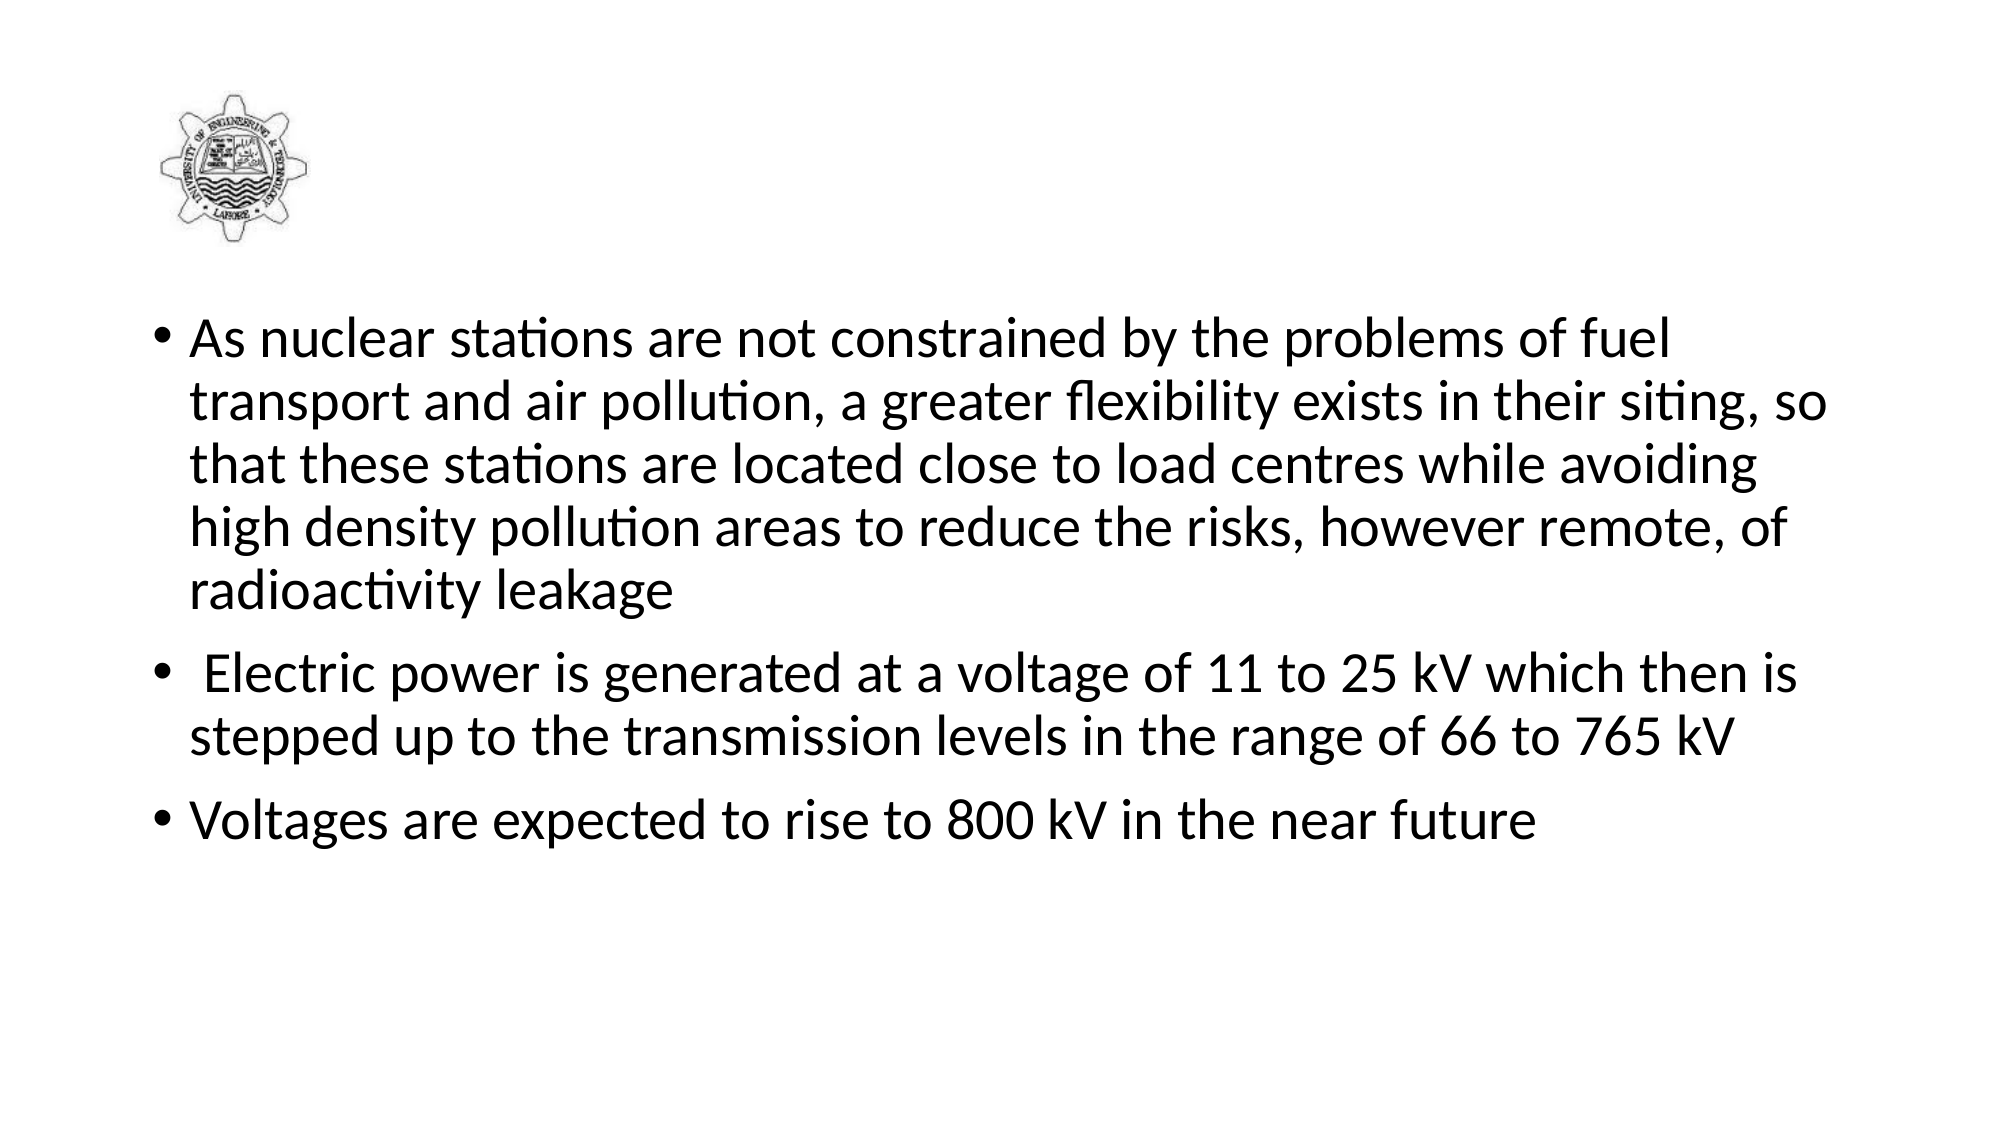

#
As nuclear stations are not constrained by the problems of fuel transport and air pollution, a greater flexibility exists in their siting, so that these stations are located close to load centres while avoiding high density pollution areas to reduce the risks, however remote, of radioactivity leakage
 Electric power is generated at a voltage of 11 to 25 kV which then is stepped up to the transmission levels in the range of 66 to 765 kV
Voltages are expected to rise to 800 kV in the near future